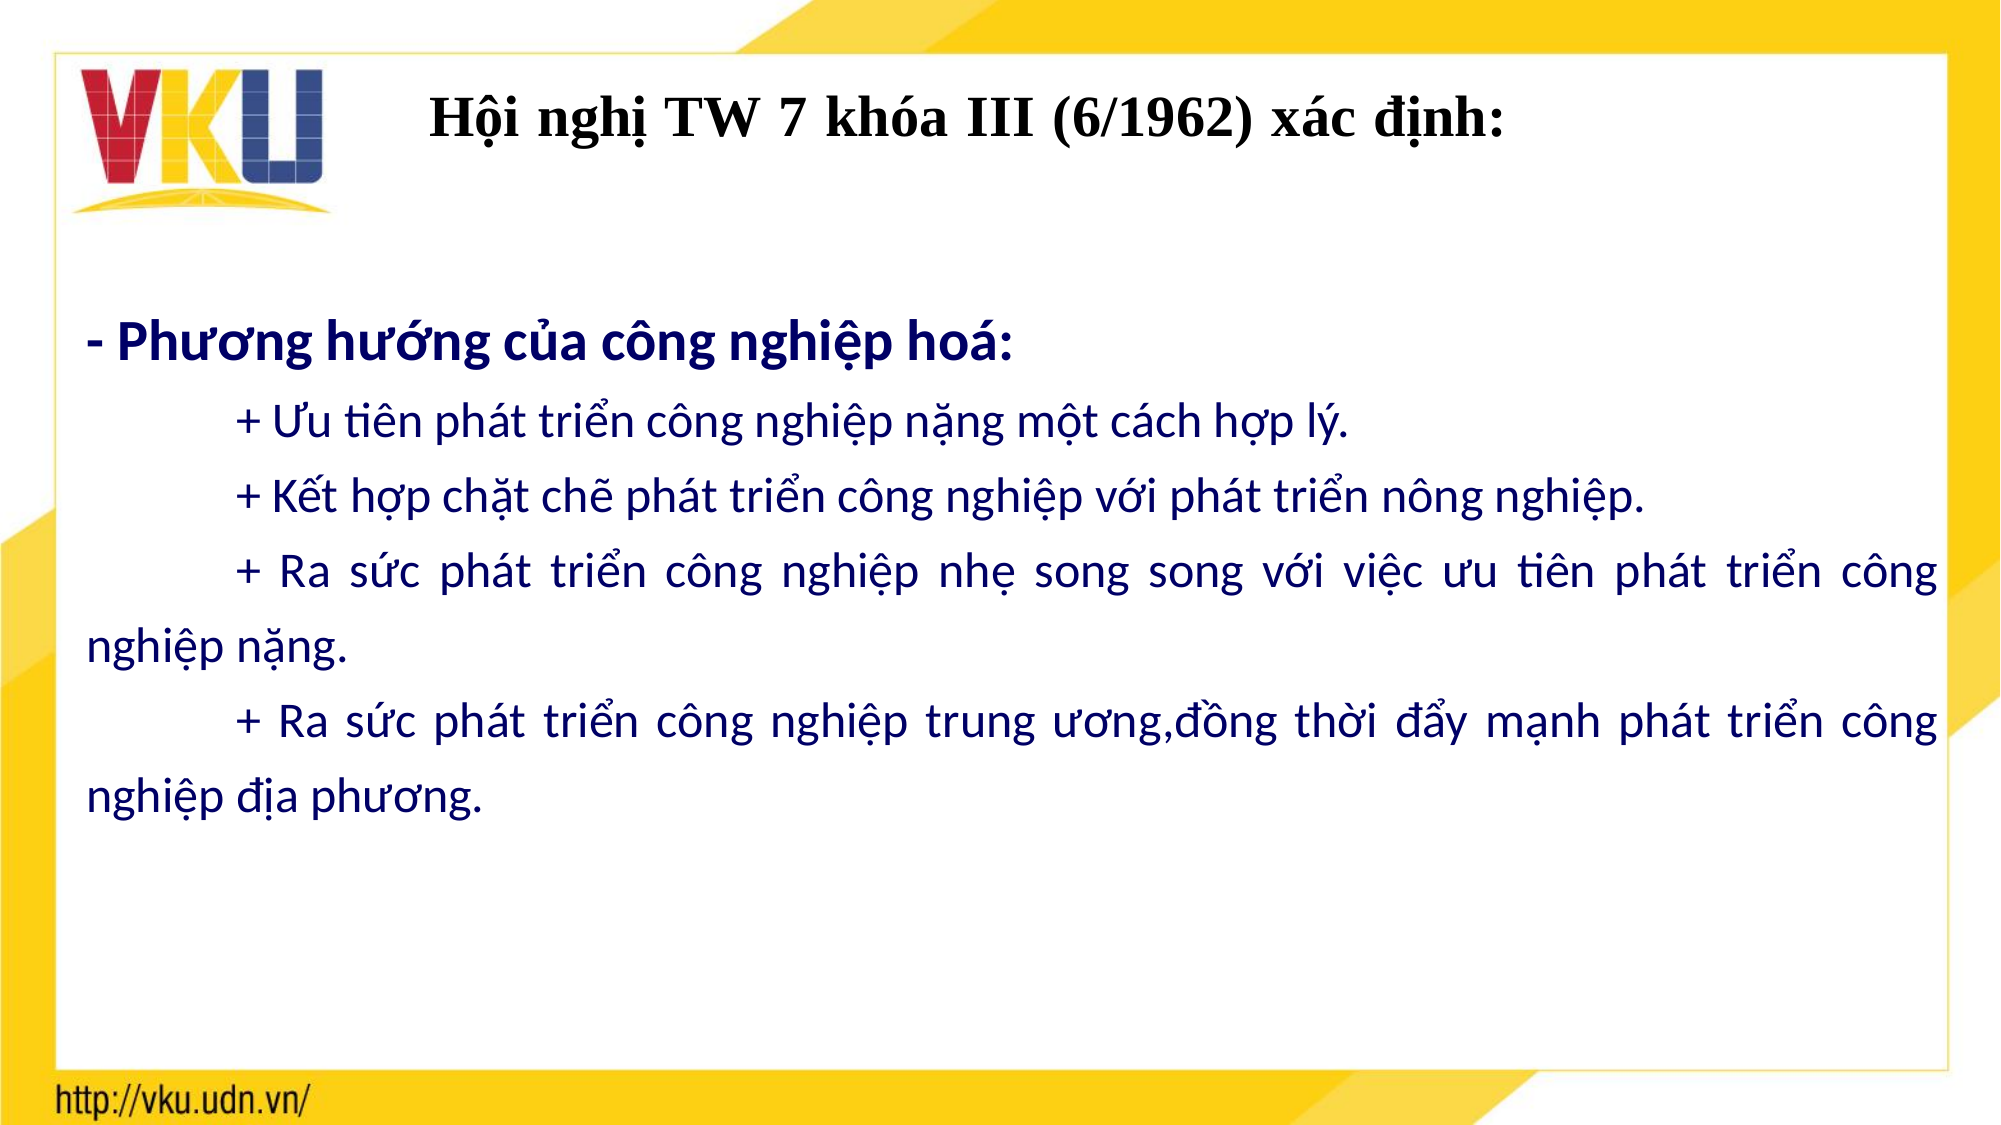

Hội nghị TW 7 khóa III (6/1962) xác định:
- Phương hướng của công nghiệp hoá:
	+ Ưu tiên phát triển công nghiệp nặng một cách hợp lý.
	+ Kết hợp chặt chẽ phát triển công nghiệp với phát triển nông nghiệp.
	+ Ra sức phát triển công nghiệp nhẹ song song với việc ưu tiên phát triển công nghiệp nặng.
	+ Ra sức phát triển công nghiệp trung ương,đồng thời đẩy mạnh phát triển công nghiệp địa phương.